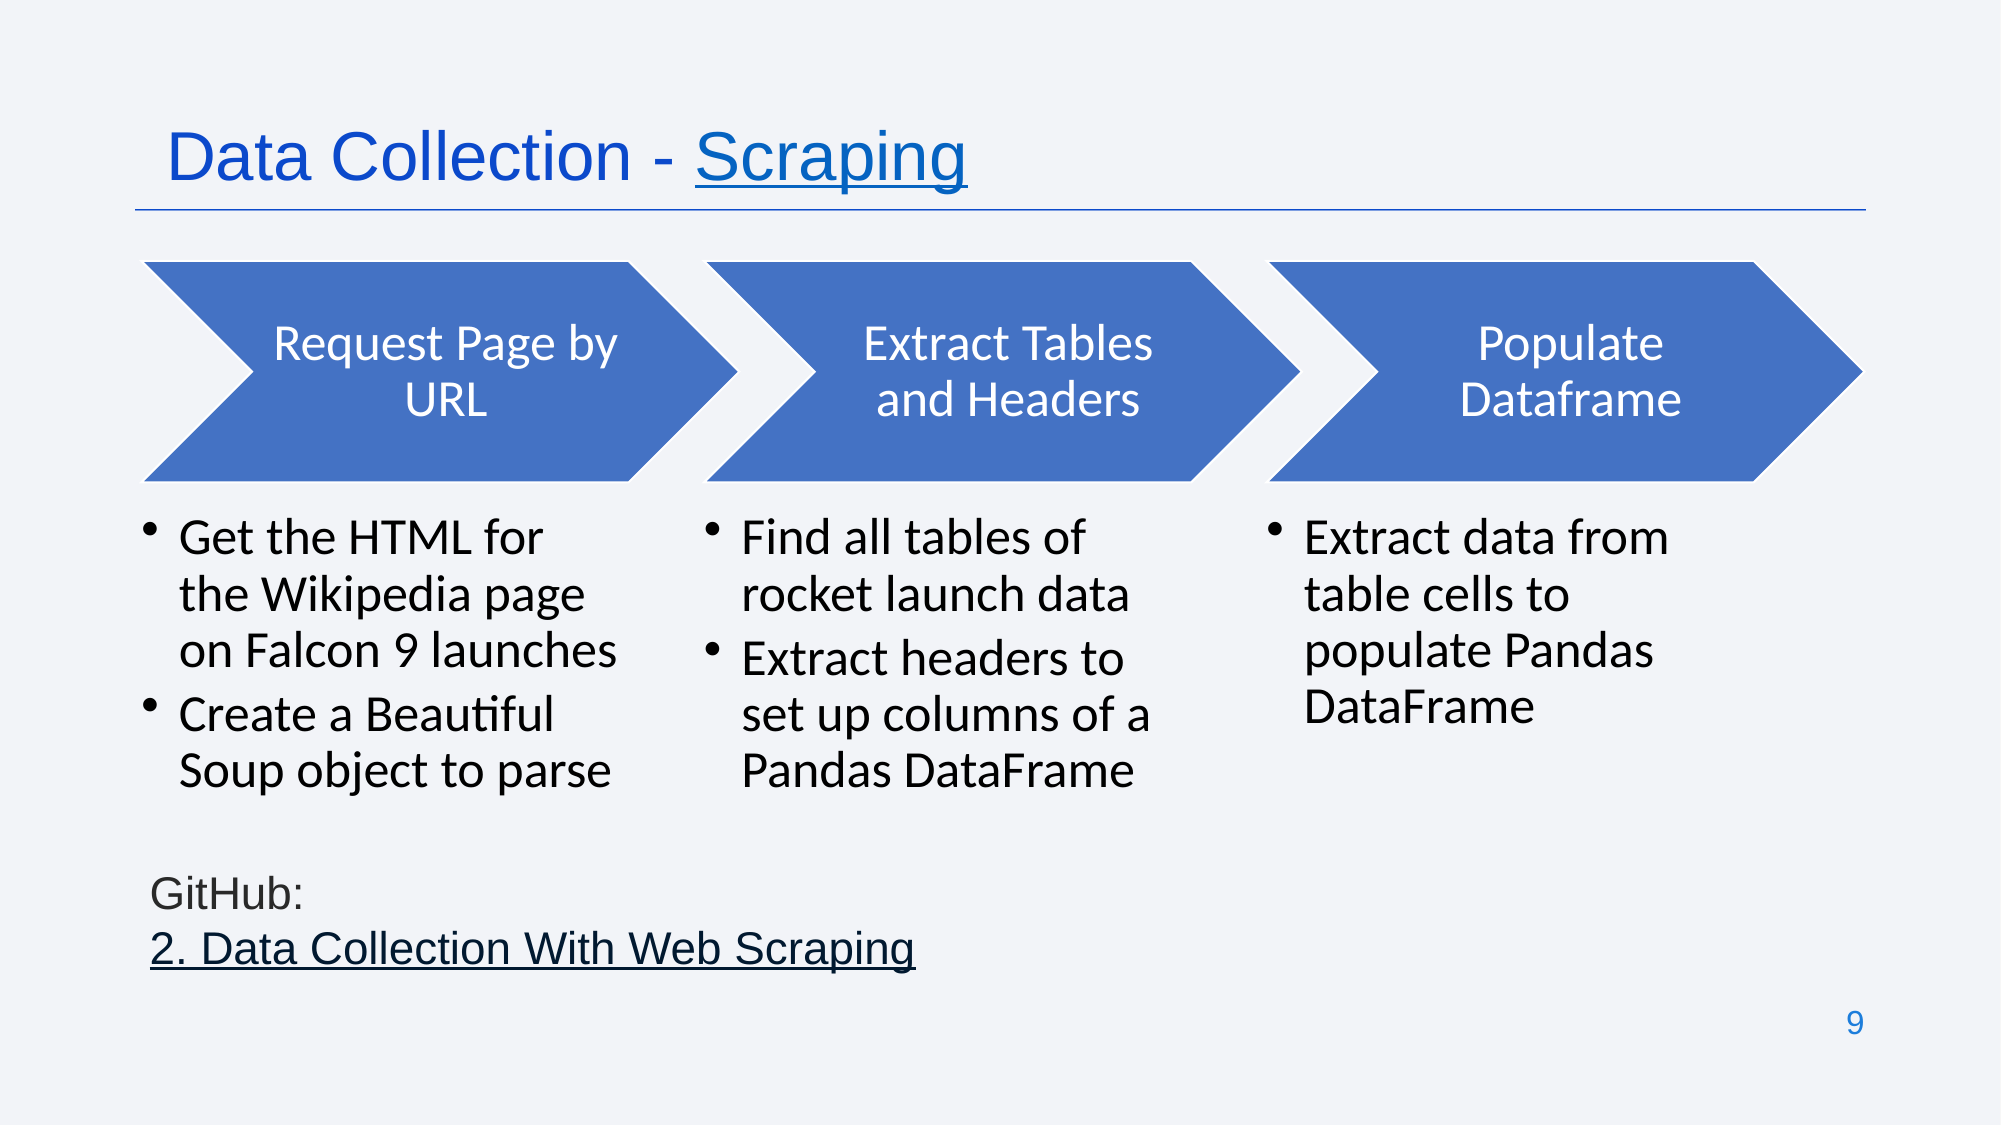

Data Collection - Scraping
Request Page by URL
Get the HTML for the Wikipedia page on Falcon 9 launches
Create a Beautiful Soup object to parse
Extract Tables and Headers
Find all tables of rocket launch data
Extract headers to set up columns of a Pandas DataFrame
Populate Dataframe
Extract data from table cells to populate Pandas DataFrame
GitHub:
2. Data Collection With Web Scraping
9